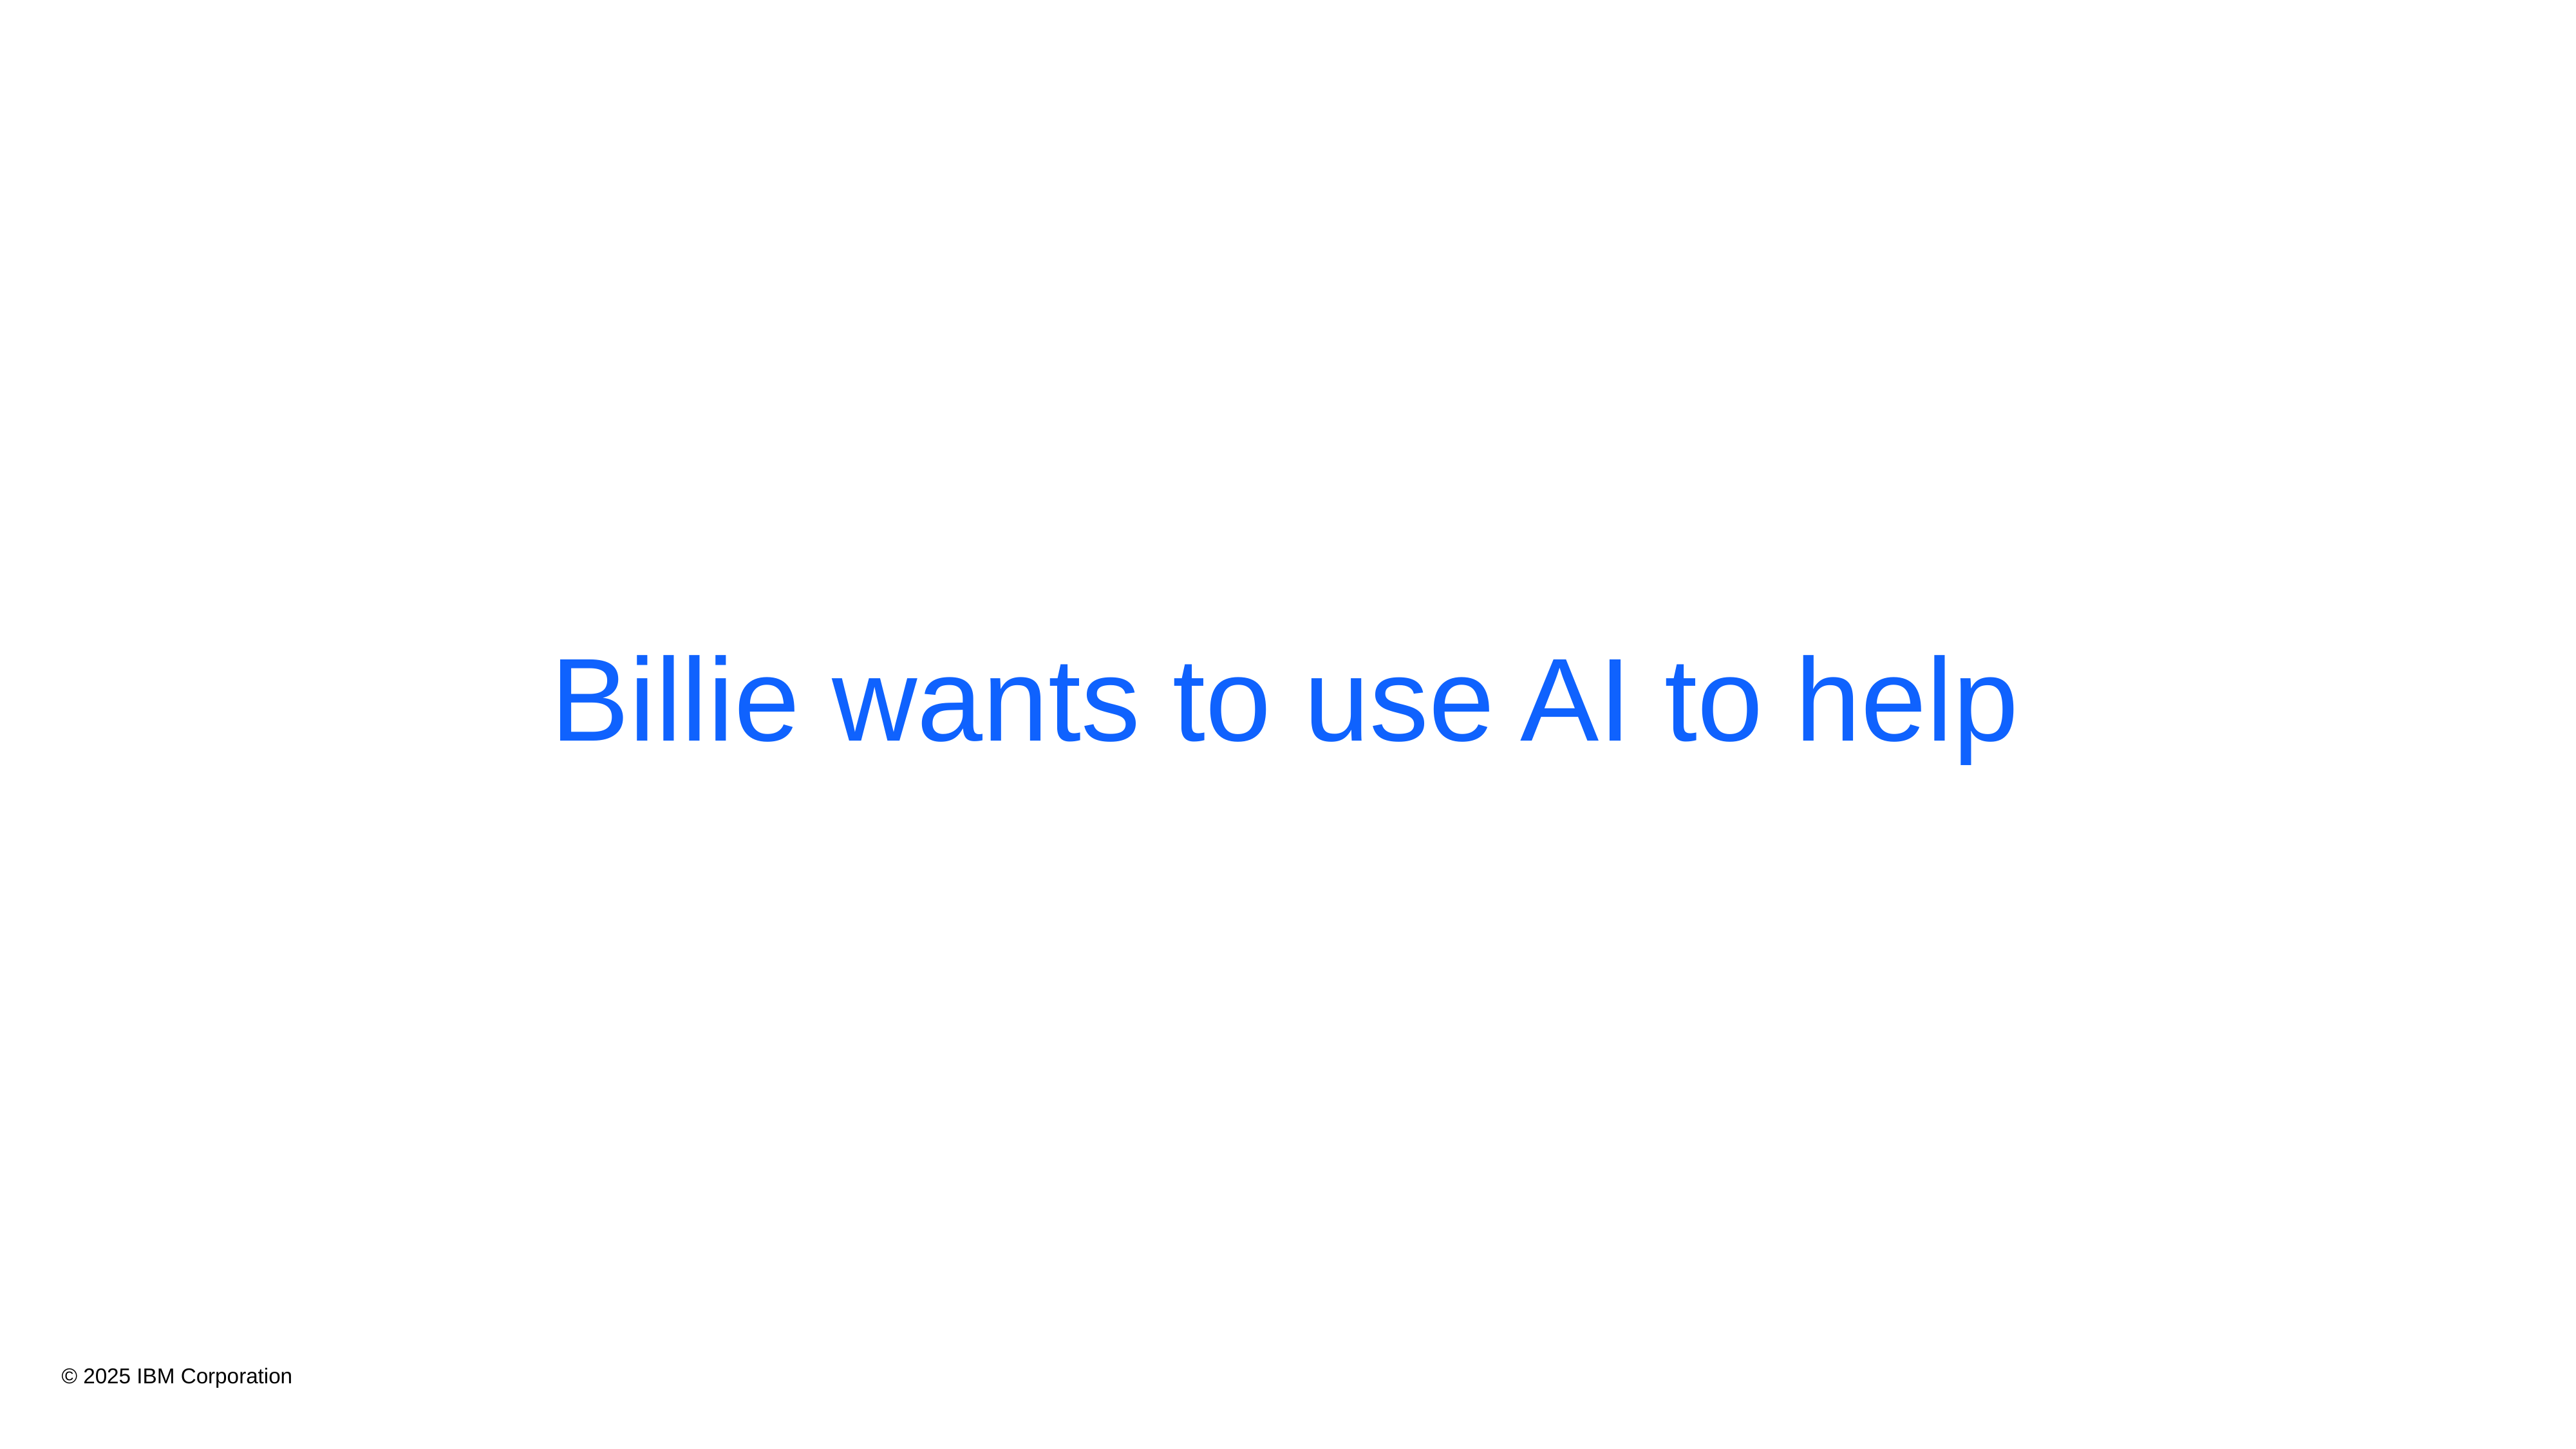

Billie wants to use AI to help

© 2025 IBM Corporation